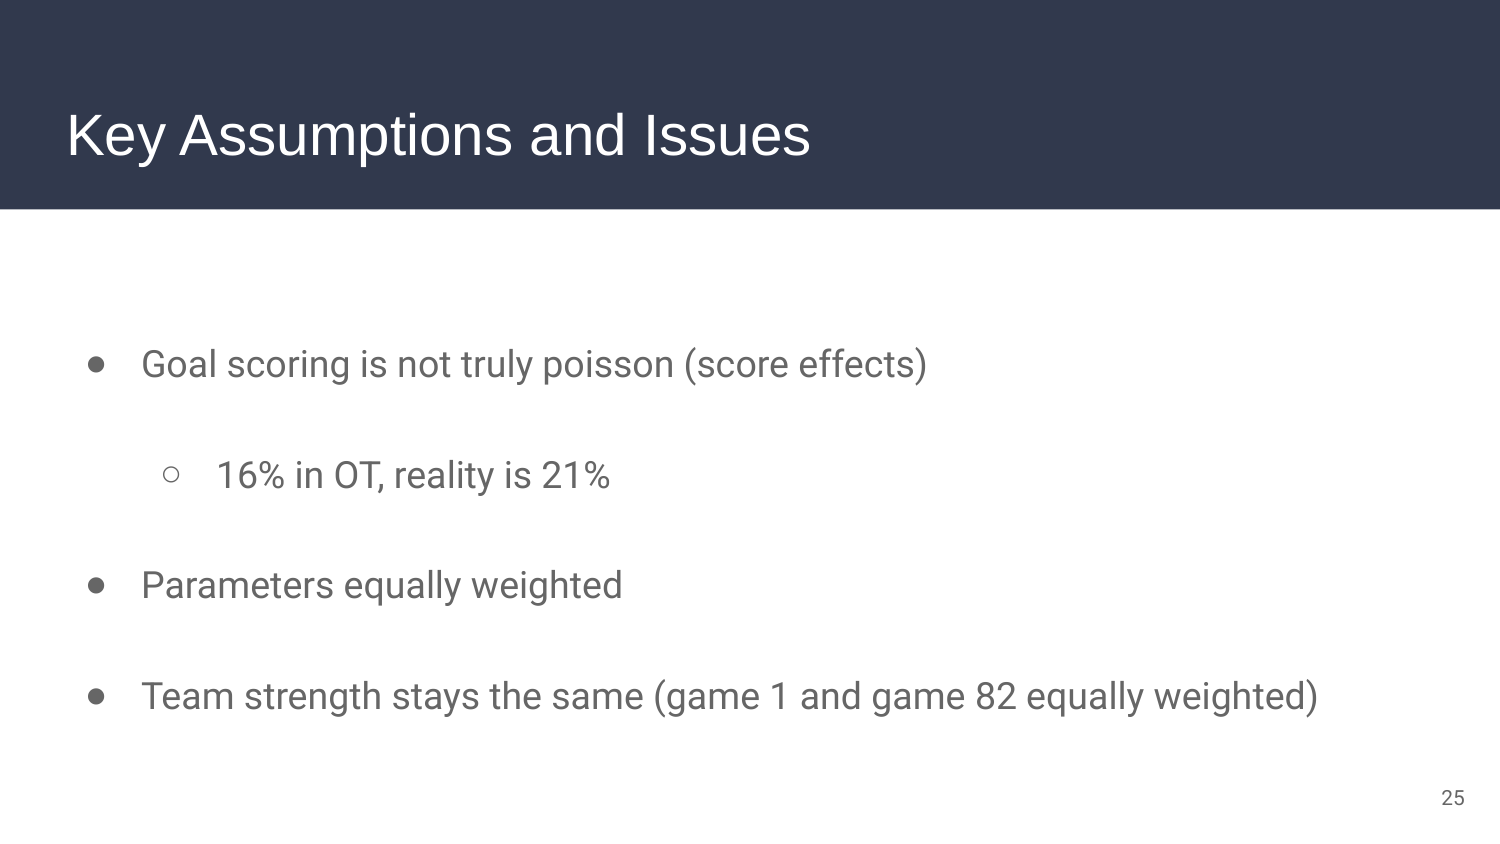

# Key Assumptions and Issues
Goal scoring is not truly poisson (score effects)
16% in OT, reality is 21%
Parameters equally weighted
Team strength stays the same (game 1 and game 82 equally weighted)
25